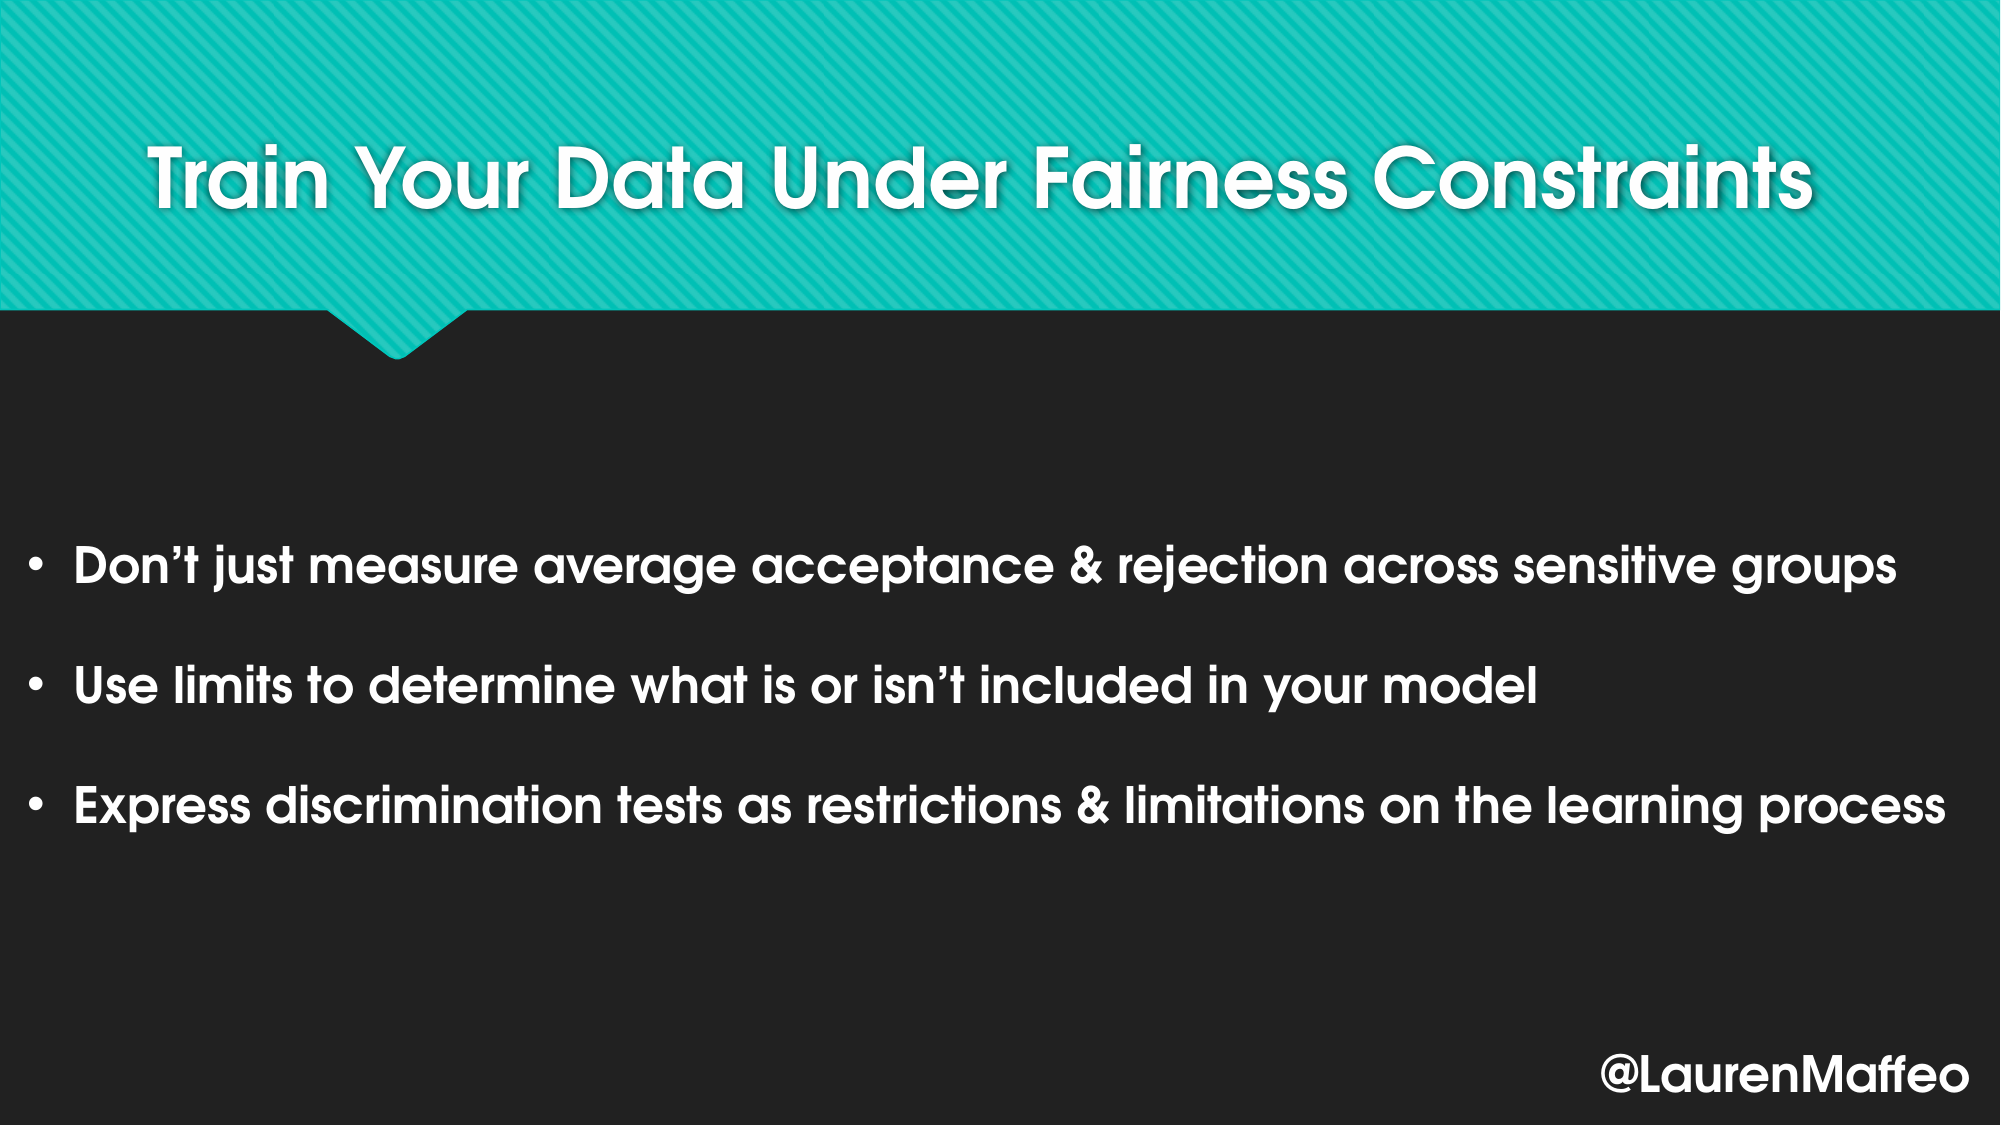

# Train Your Data Under Fairness Constraints
Don’t just measure average acceptance & rejection across sensitive groups

Use limits to determine what is or isn’t included in your model

Express discrimination tests as restrictions & limitations on the learning process
@LaurenMaffeo